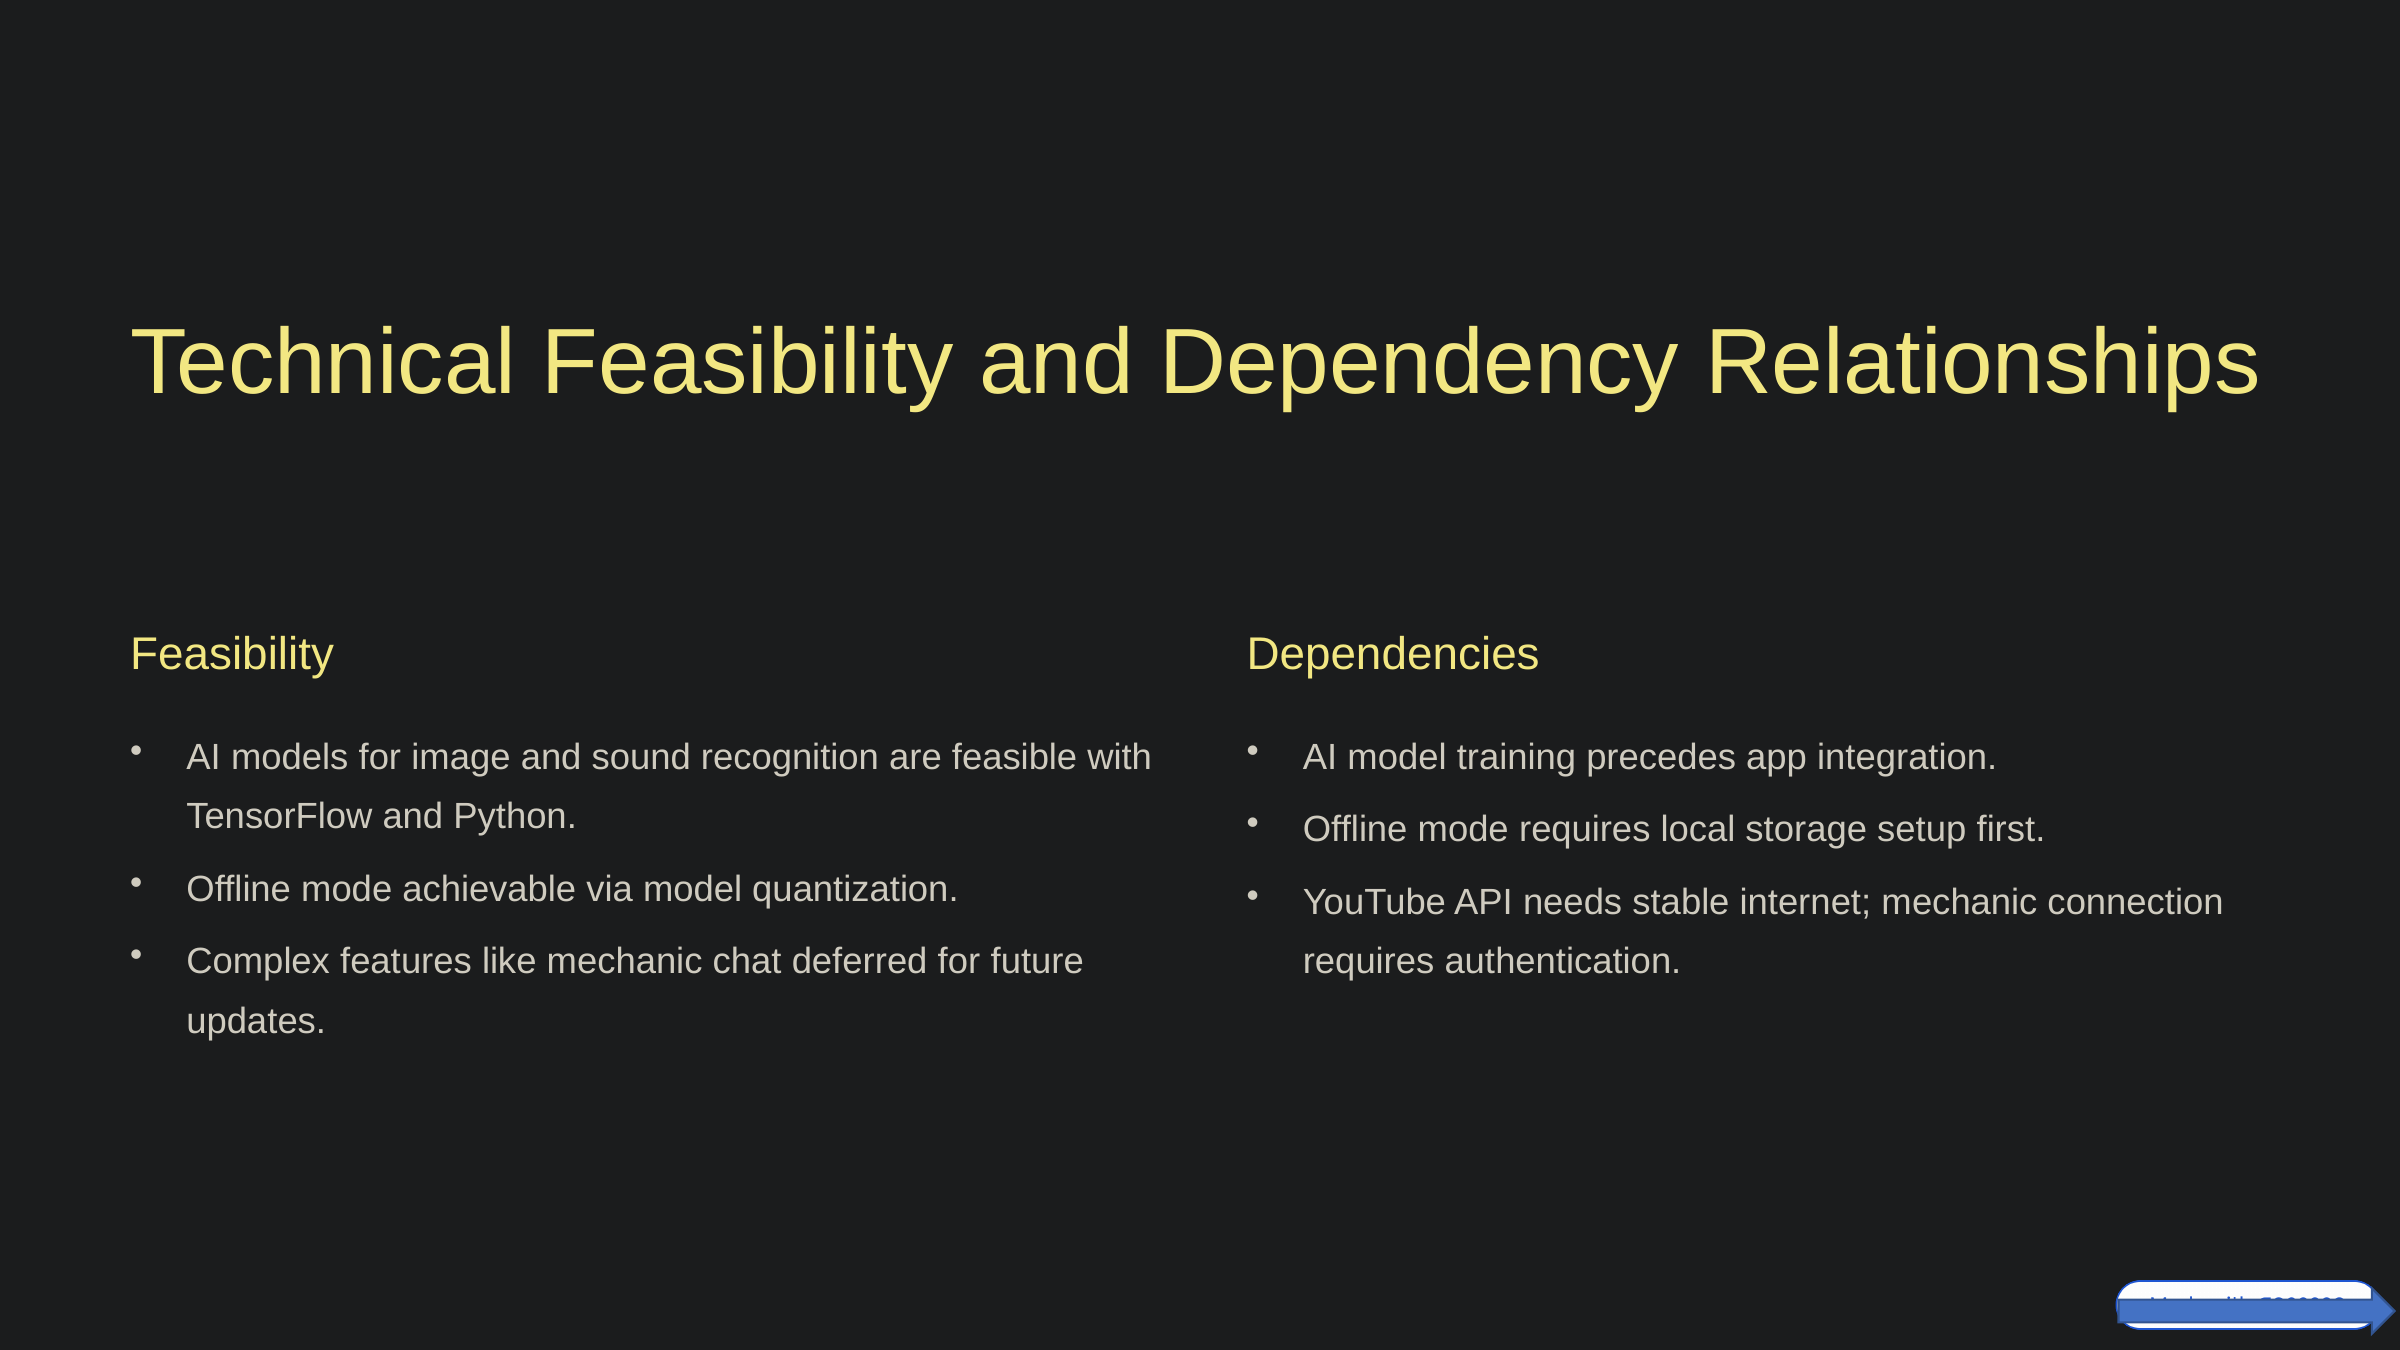

Technical Feasibility and Dependency Relationships
Feasibility
Dependencies
AI models for image and sound recognition are feasible with TensorFlow and Python.
AI model training precedes app integration.
Offline mode requires local storage setup first.
Offline mode achievable via model quantization.
YouTube API needs stable internet; mechanic connection requires authentication.
Complex features like mechanic chat deferred for future updates.